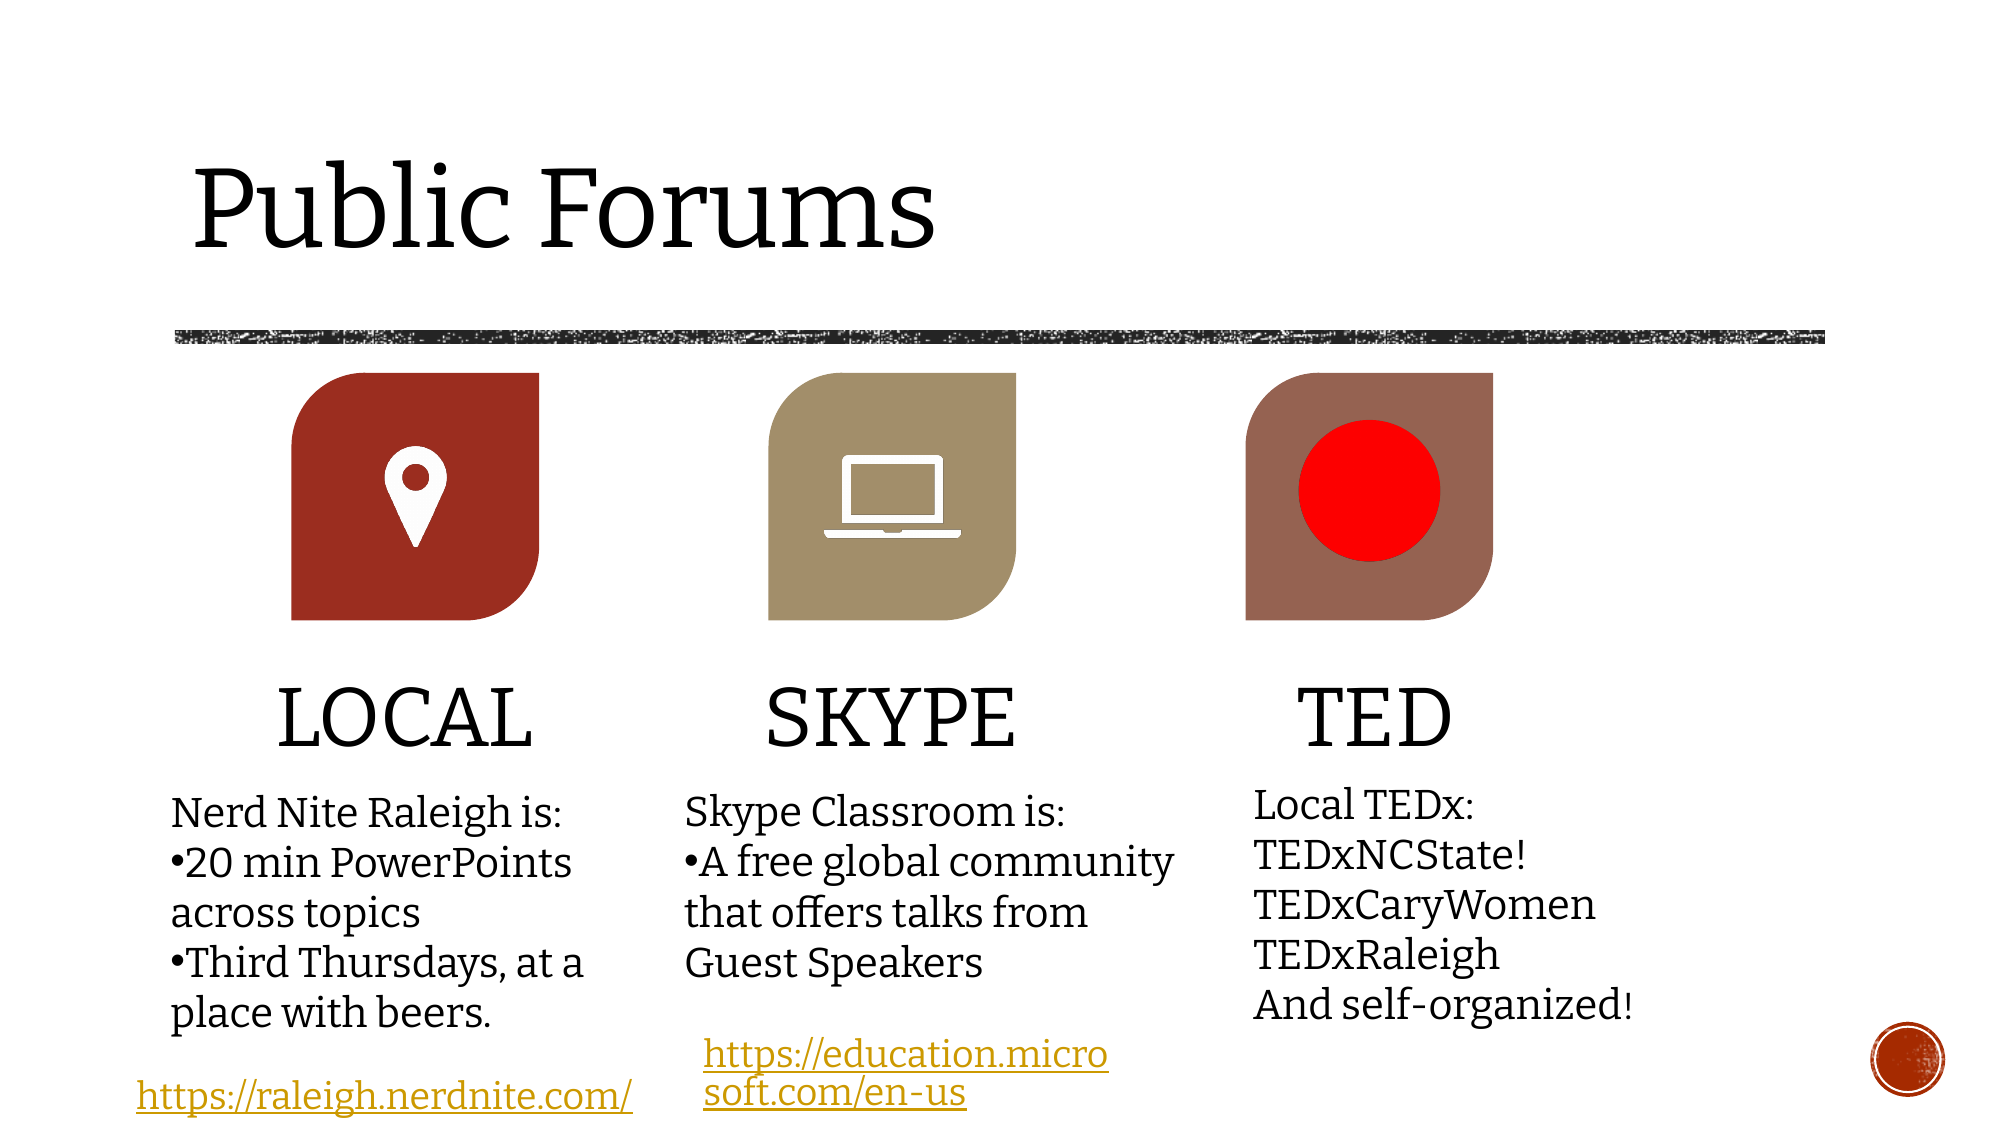

# Public Forums

Local
Skype
TED
Local TEDx:
TEDxNCState!
TEDxCaryWomen
TEDxRaleigh
And self-organized!
Nerd Nite Raleigh is:
20 min PowerPoints across topics
Third Thursdays, at a place with beers.
Skype Classroom is:
A free global community that offers talks from Guest Speakers
https://education.microsoft.com/en-us
https://raleigh.nerdnite.com/